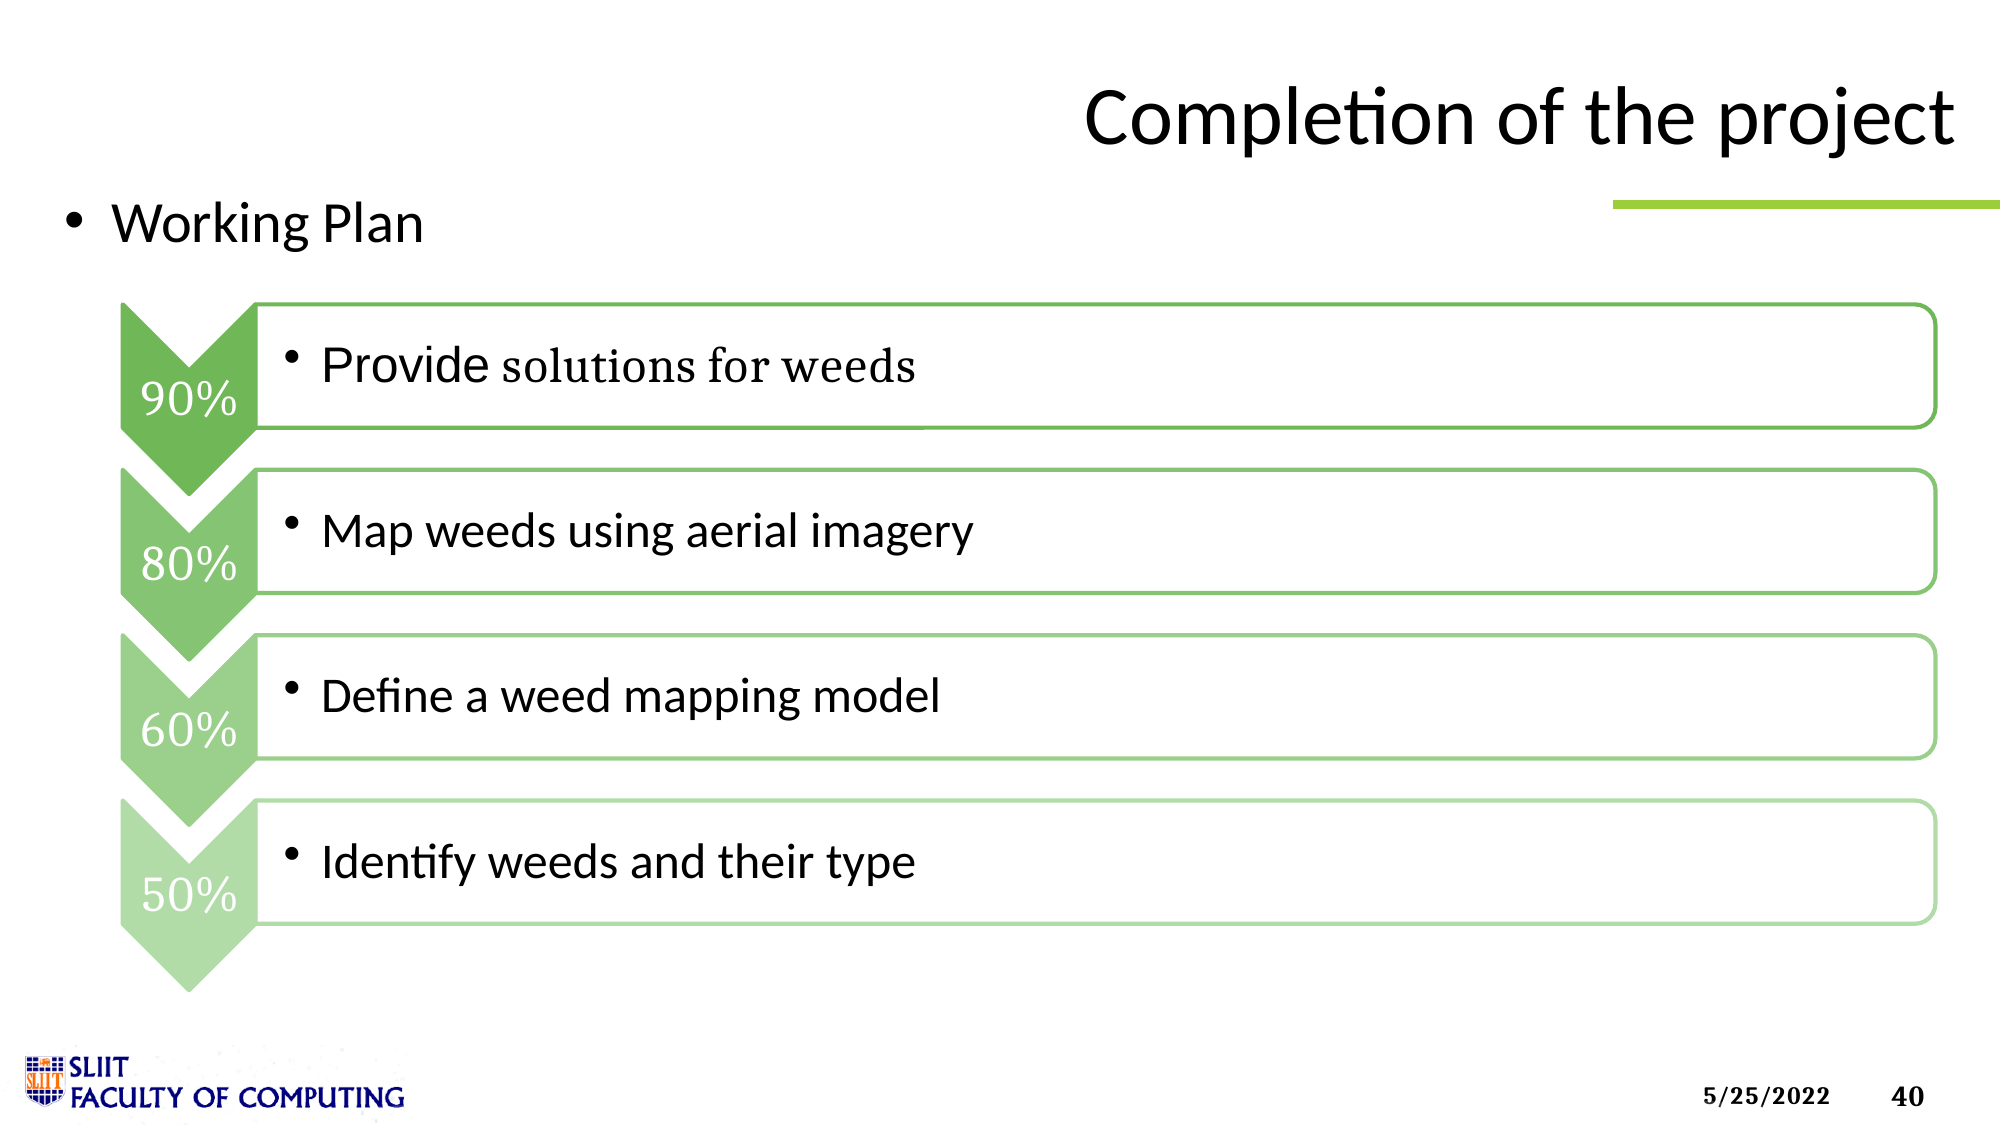

# Completion of the project
Working Plan
90%
Provide solutions for weeds
80%
Map weeds using aerial imagery
60%
Define a weed mapping model
50%
Identify weeds and their type